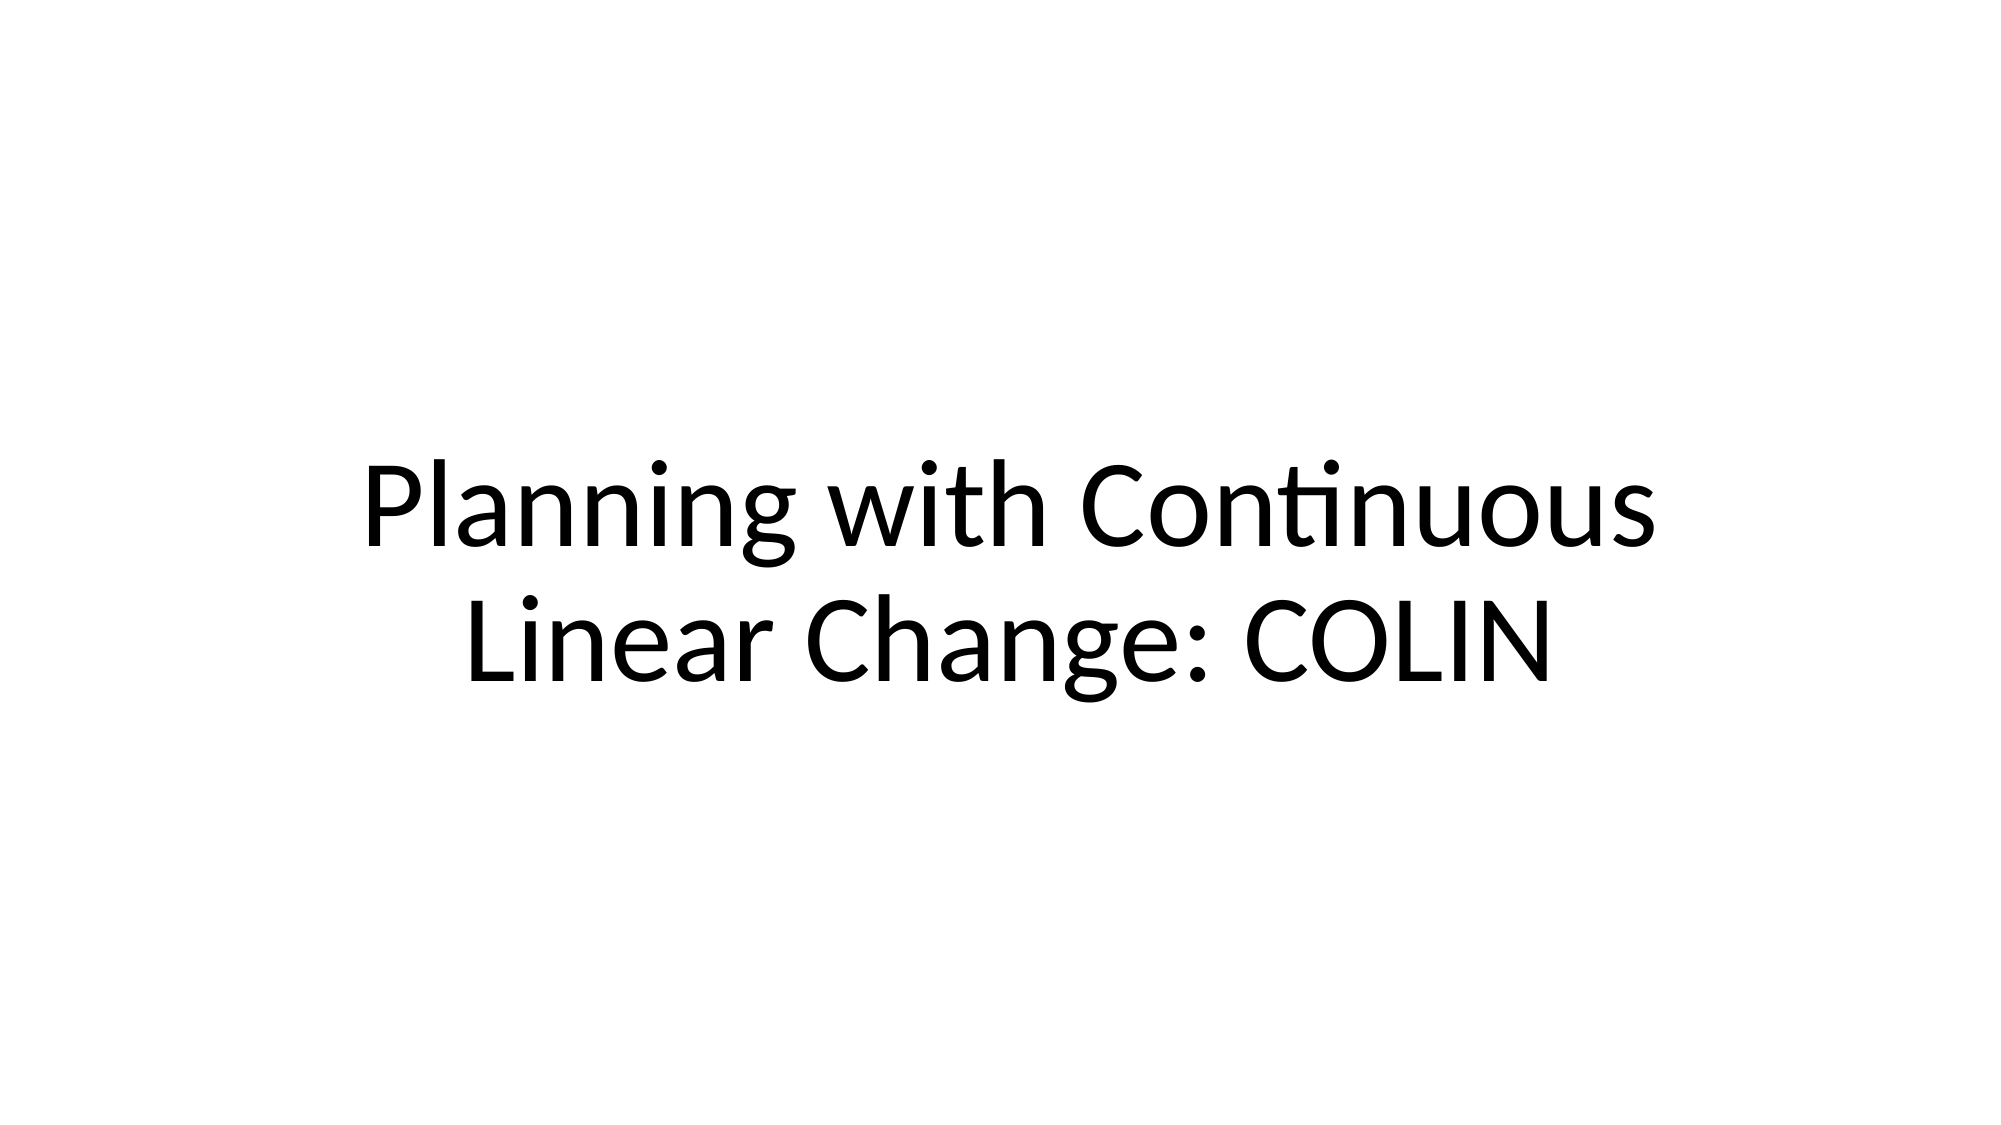

# Planning with Continuous Linear Change: COLIN